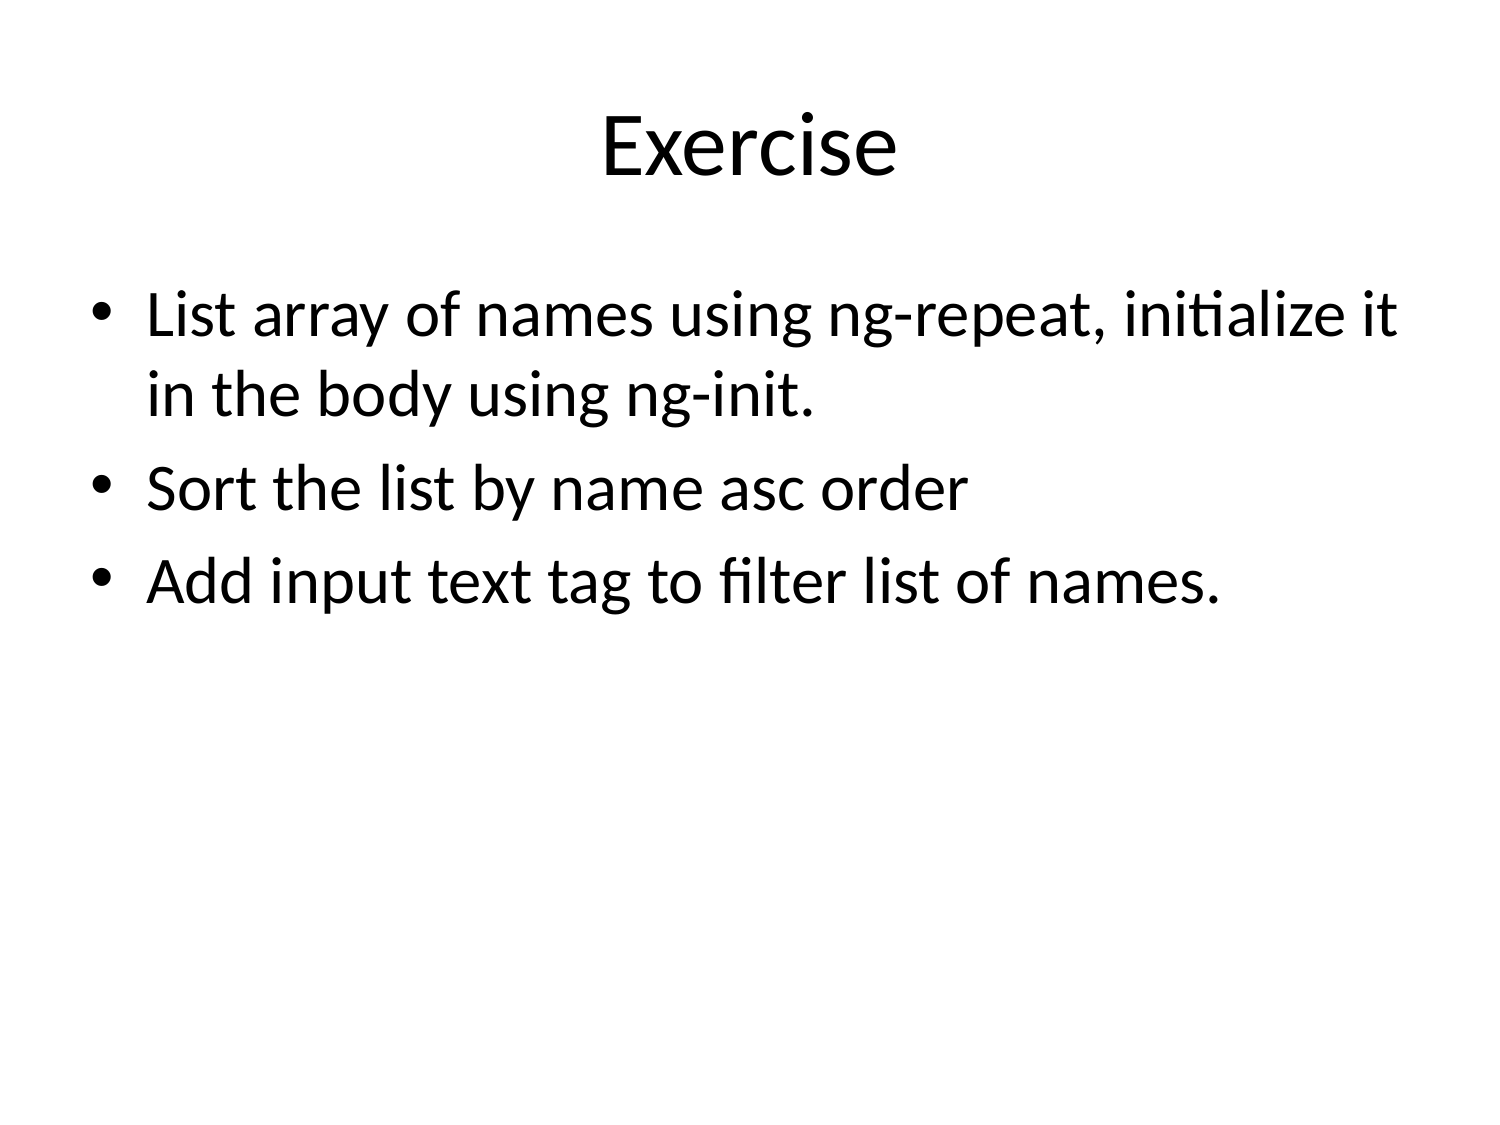

# Exercise
List array of names using ng-repeat, initialize it in the body using ng-init.
Sort the list by name asc order
Add input text tag to filter list of names.